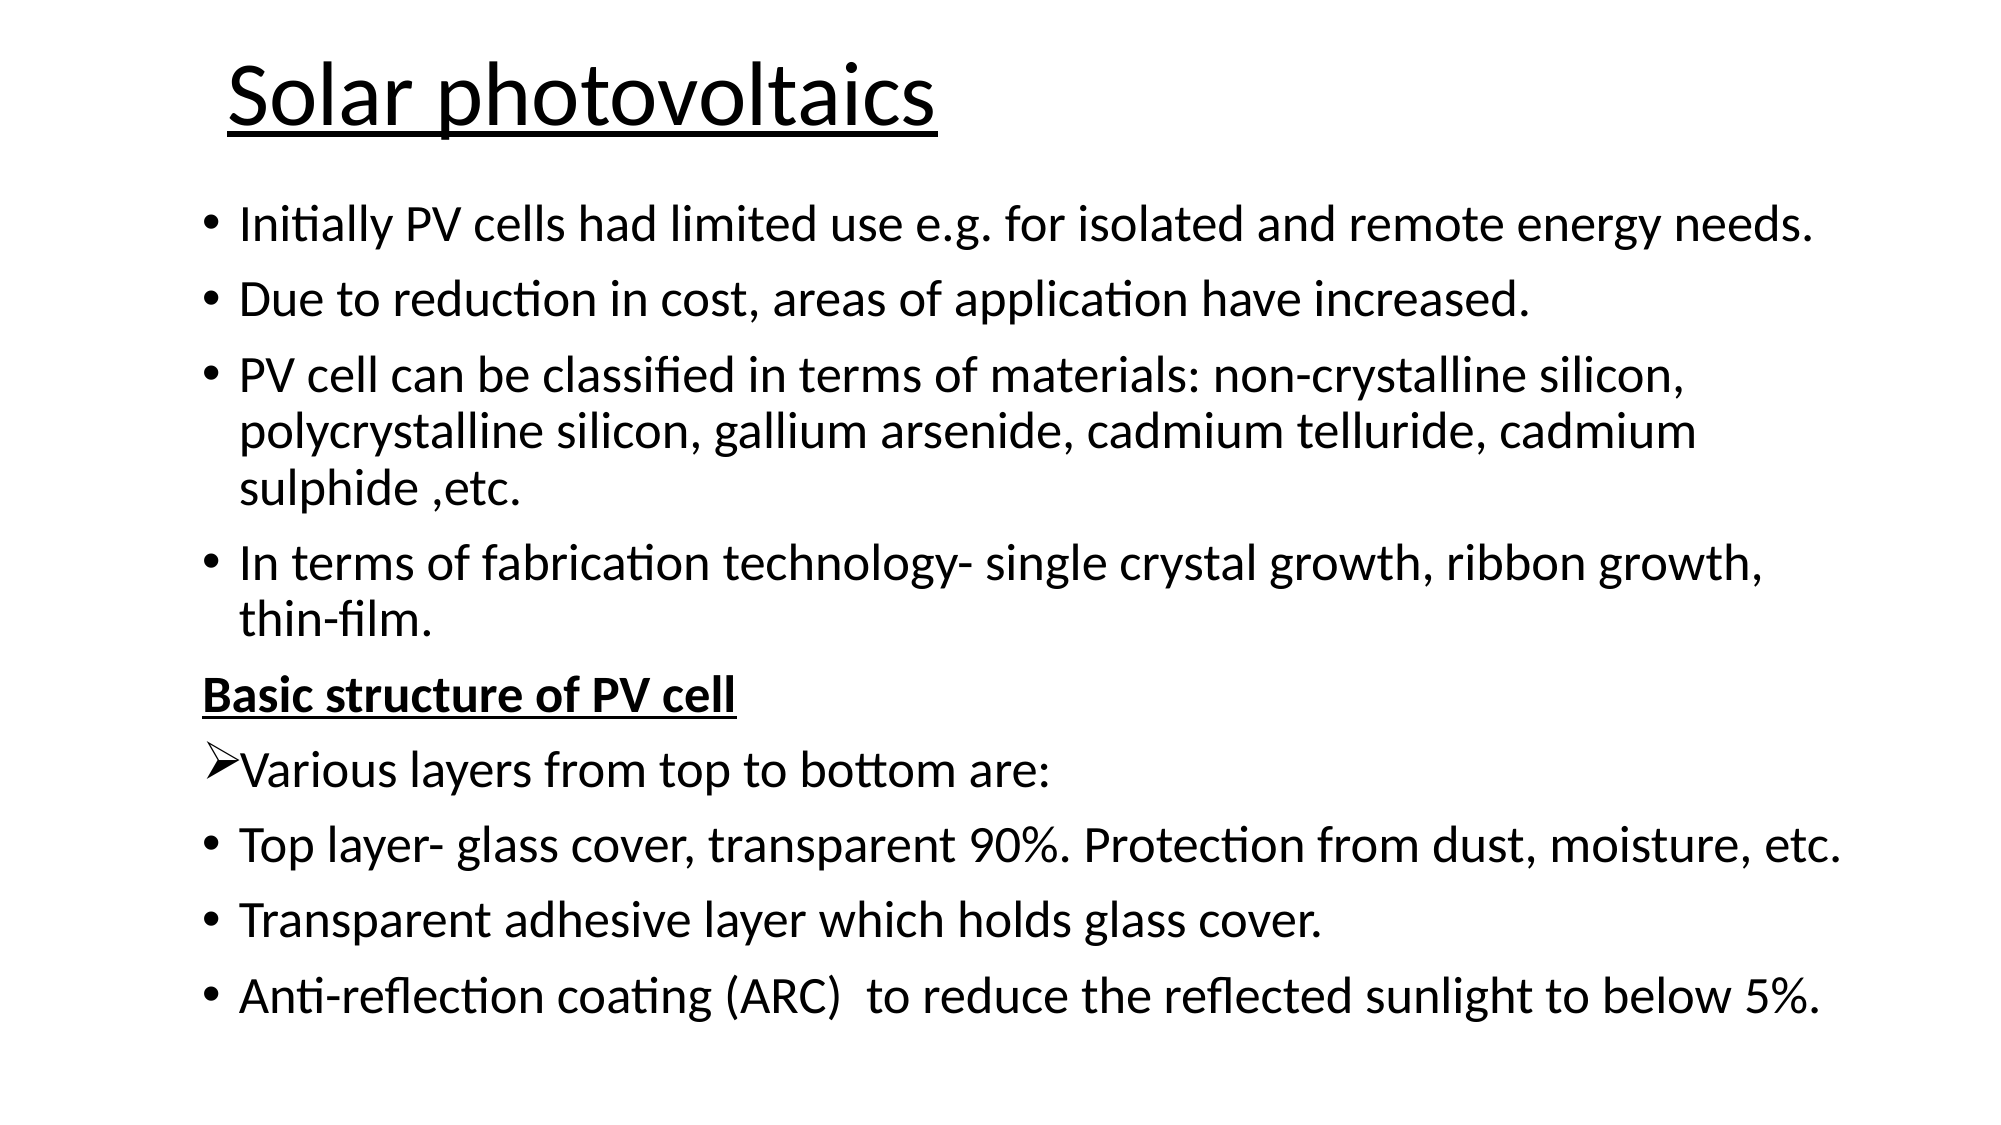

# Solar photovoltaics
Initially PV cells had limited use e.g. for isolated and remote energy needs.
Due to reduction in cost, areas of application have increased.
PV cell can be classified in terms of materials: non-crystalline silicon, polycrystalline silicon, gallium arsenide, cadmium telluride, cadmium sulphide ,etc.
In terms of fabrication technology- single crystal growth, ribbon growth, thin-film.
Basic structure of PV cell
Various layers from top to bottom are:
Top layer- glass cover, transparent 90%. Protection from dust, moisture, etc.
Transparent adhesive layer which holds glass cover.
Anti-reflection coating (ARC)  to reduce the reflected sunlight to below 5%.